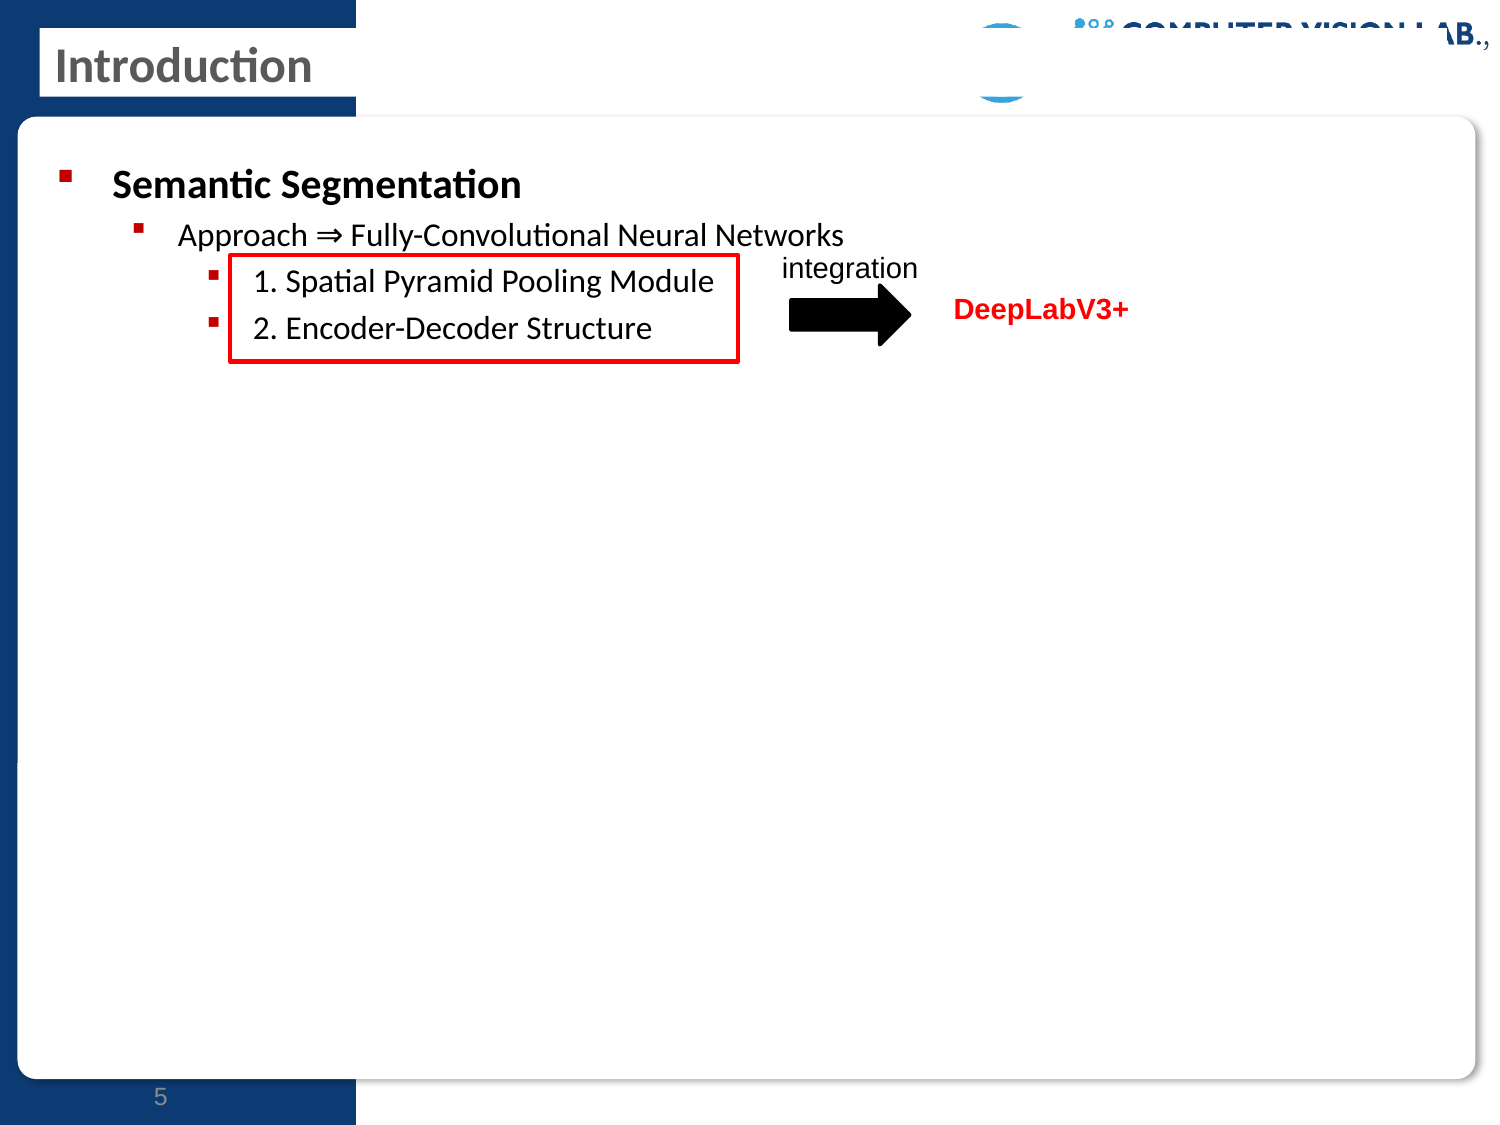

# Introduction
Semantic Segmentation
Approach ⇒ Fully-Convolutional Neural Networks
1. Spatial Pyramid Pooling Module
2. Encoder-Decoder Structure
integration

DeepLabV3+

5